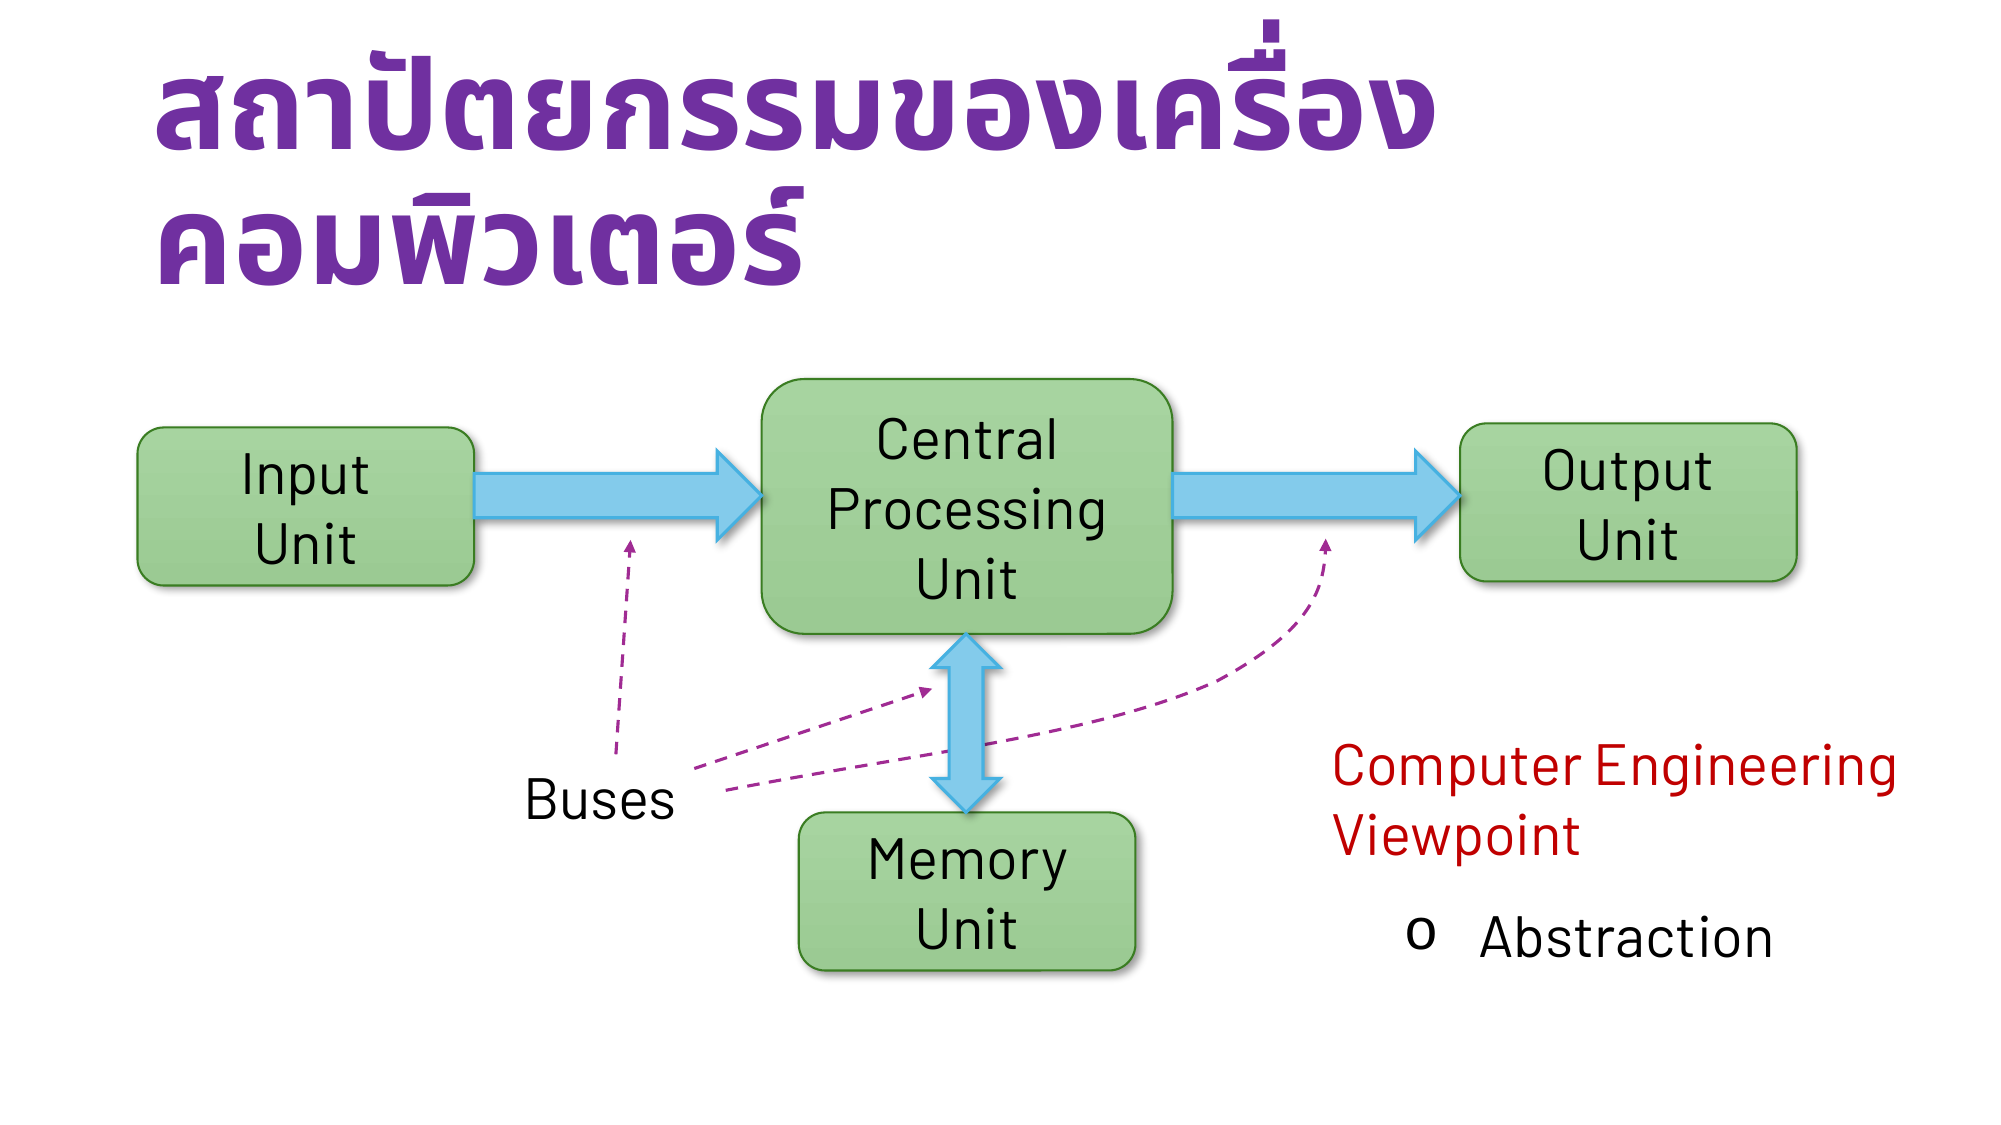

# สถาปัตยกรรมของเครื่องคอมพิวเตอร์
Central Processing
Unit
Output
Unit
Input
Unit

Computer Engineering Viewpoint
Buses
Memory
Unit
Abstraction